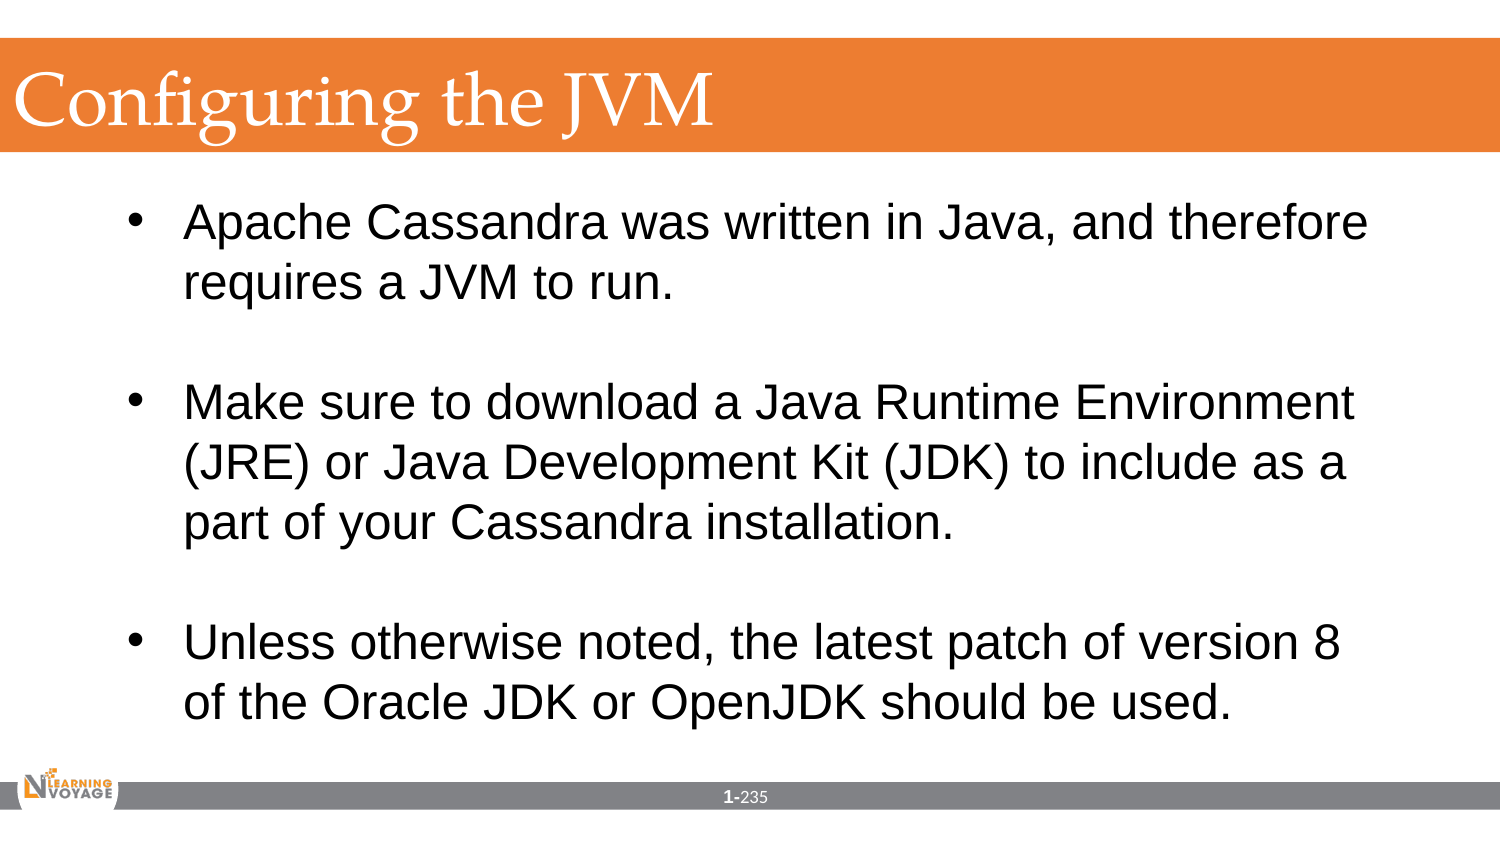

Configuring the JVM
Apache Cassandra was written in Java, and therefore requires a JVM to run.

Make sure to download a Java Runtime Environment (JRE) or Java Development Kit (JDK) to include as a part of your Cassandra installation.

Unless otherwise noted, the latest patch of version 8 of the Oracle JDK or OpenJDK should be used.
1-235